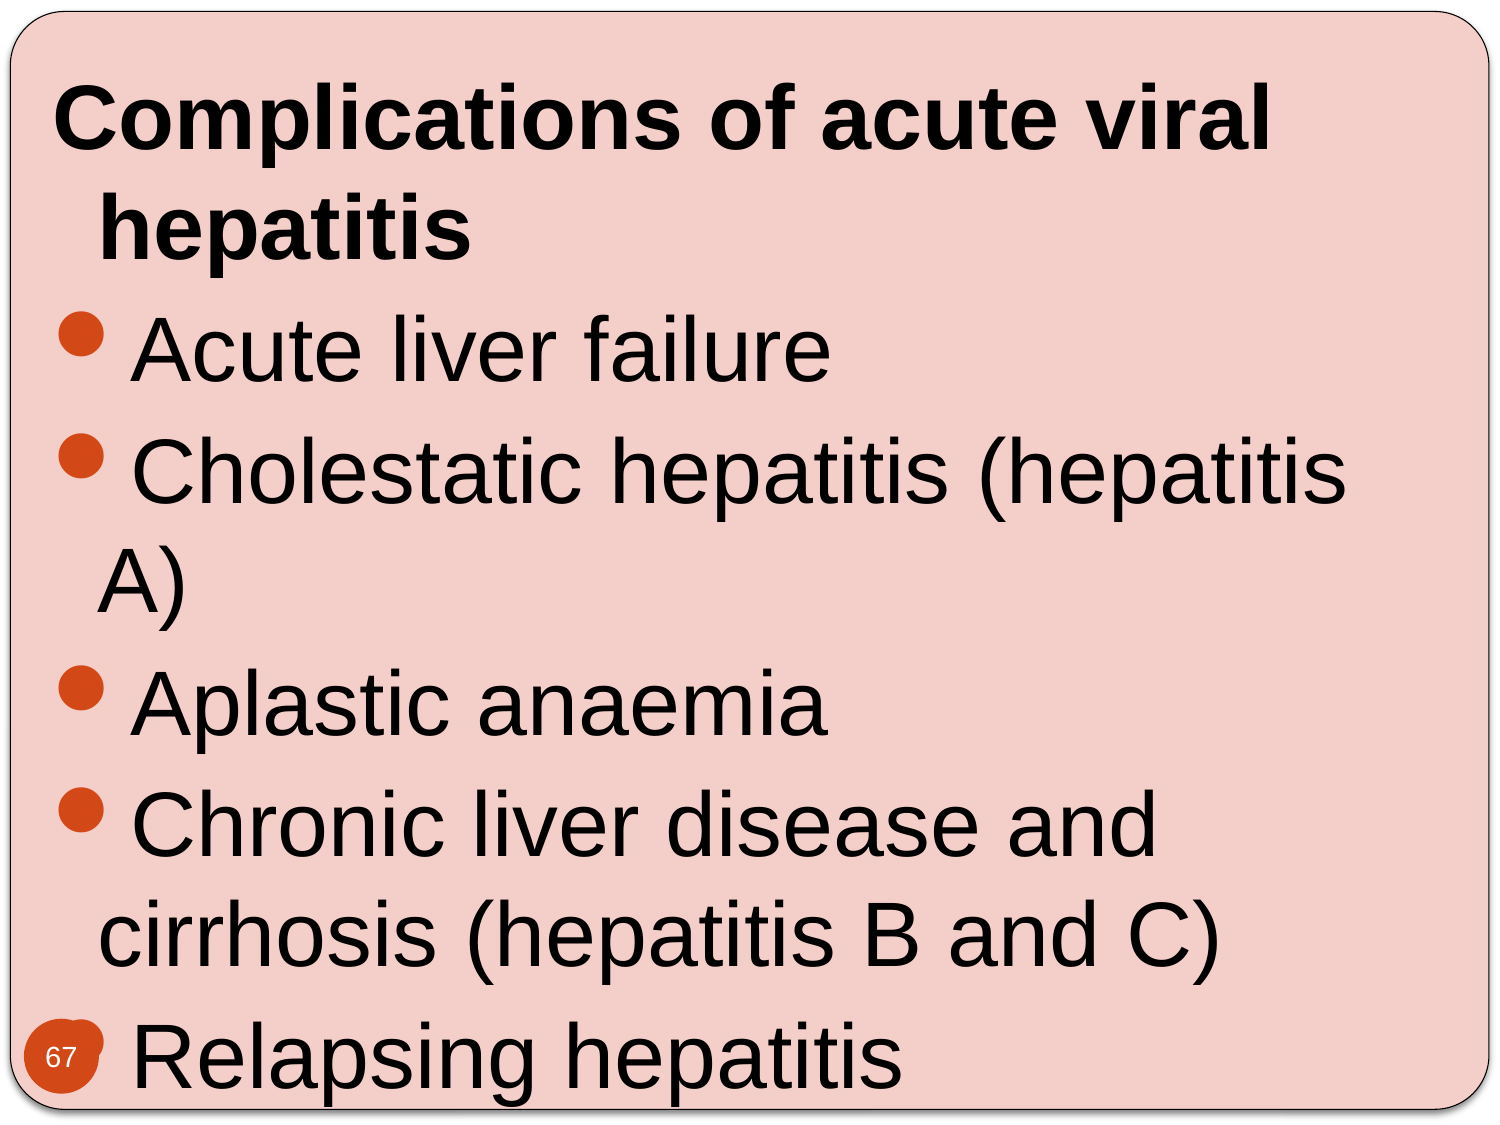

Complications of acute viral hepatitis
Acute liver failure
Cholestatic hepatitis (hepatitis A)
Aplastic anaemia
Chronic liver disease and cirrhosis (hepatitis B and C)
Relapsing hepatitis

67